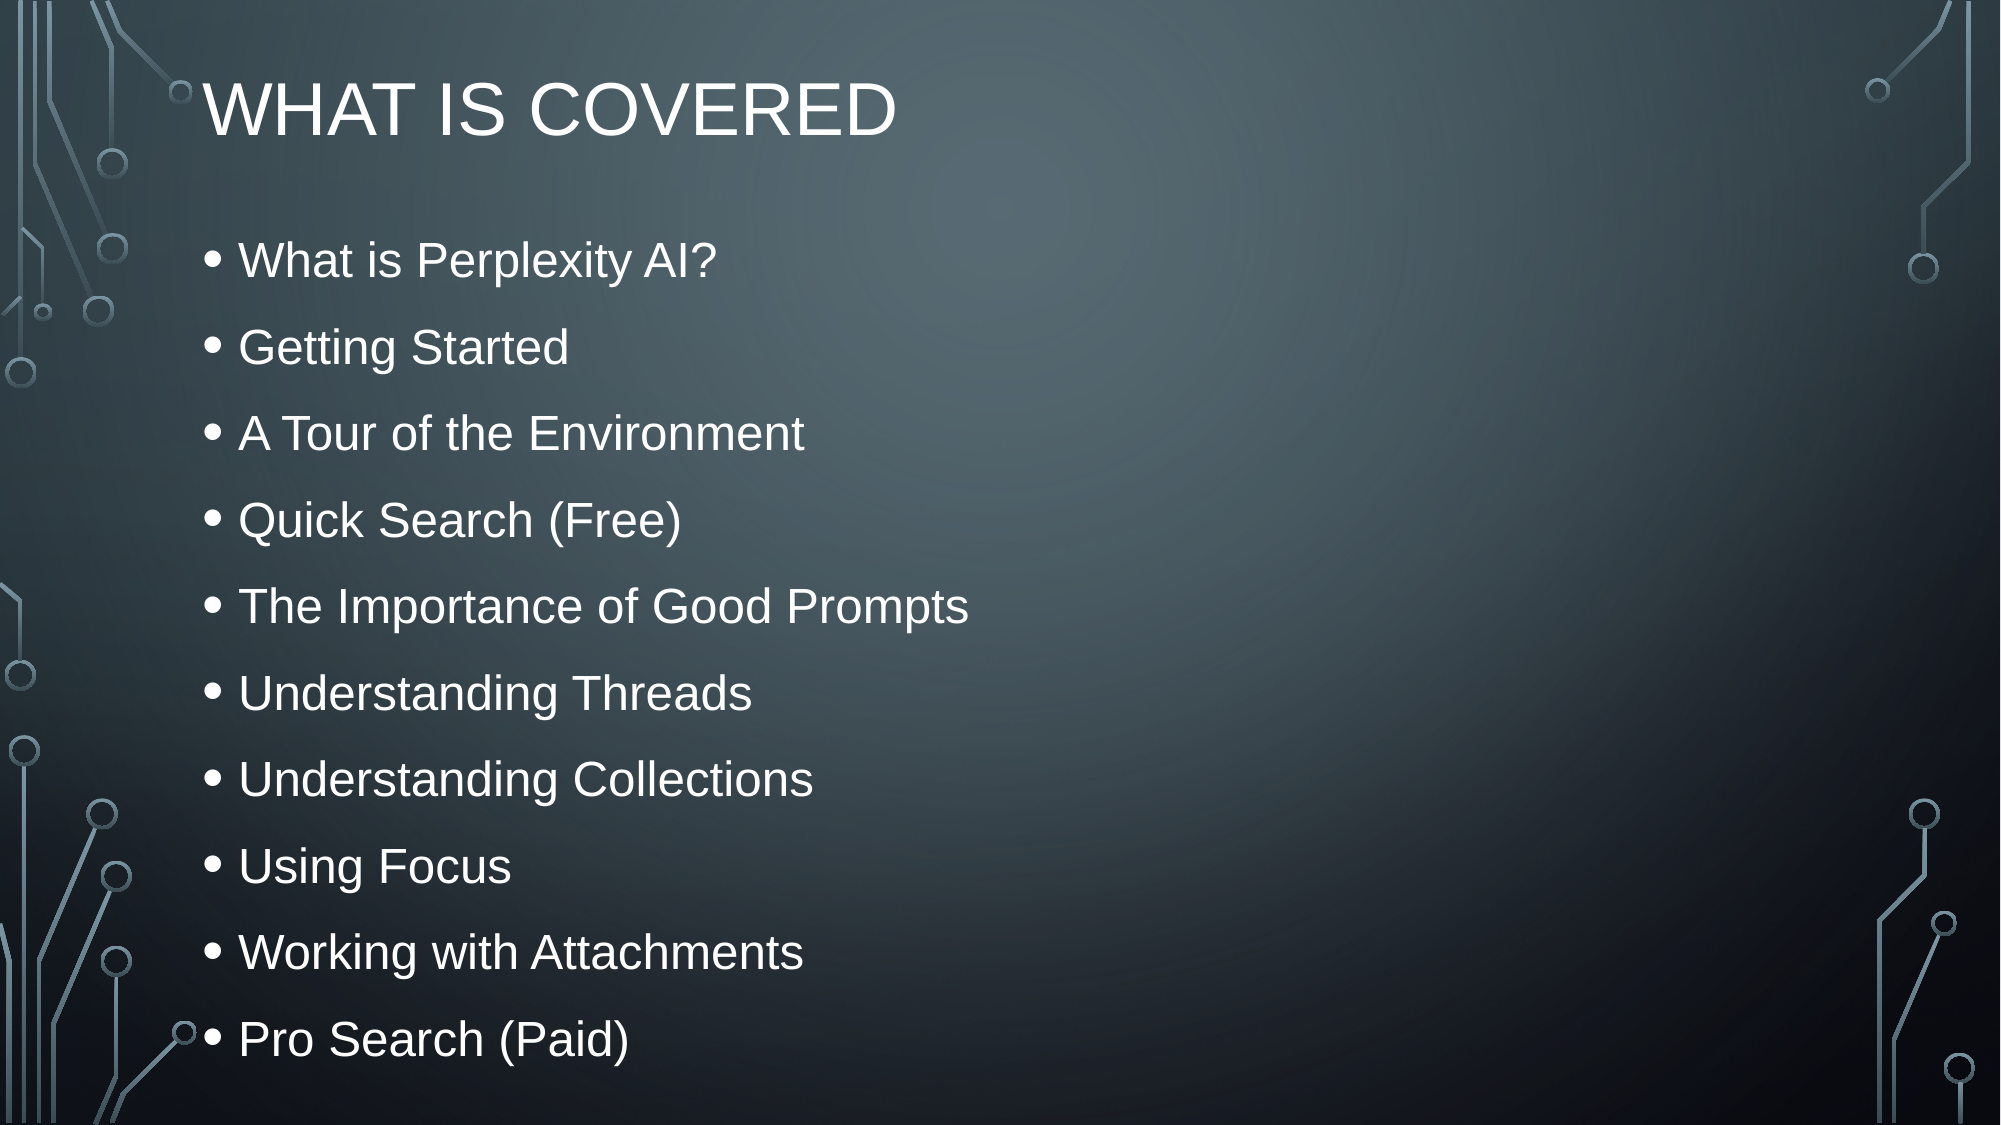

# What is covered
What is Perplexity AI?
Getting Started
A Tour of the Environment
Quick Search (Free)
The Importance of Good Prompts
Understanding Threads
Understanding Collections
Using Focus
Working with Attachments
Pro Search (Paid)